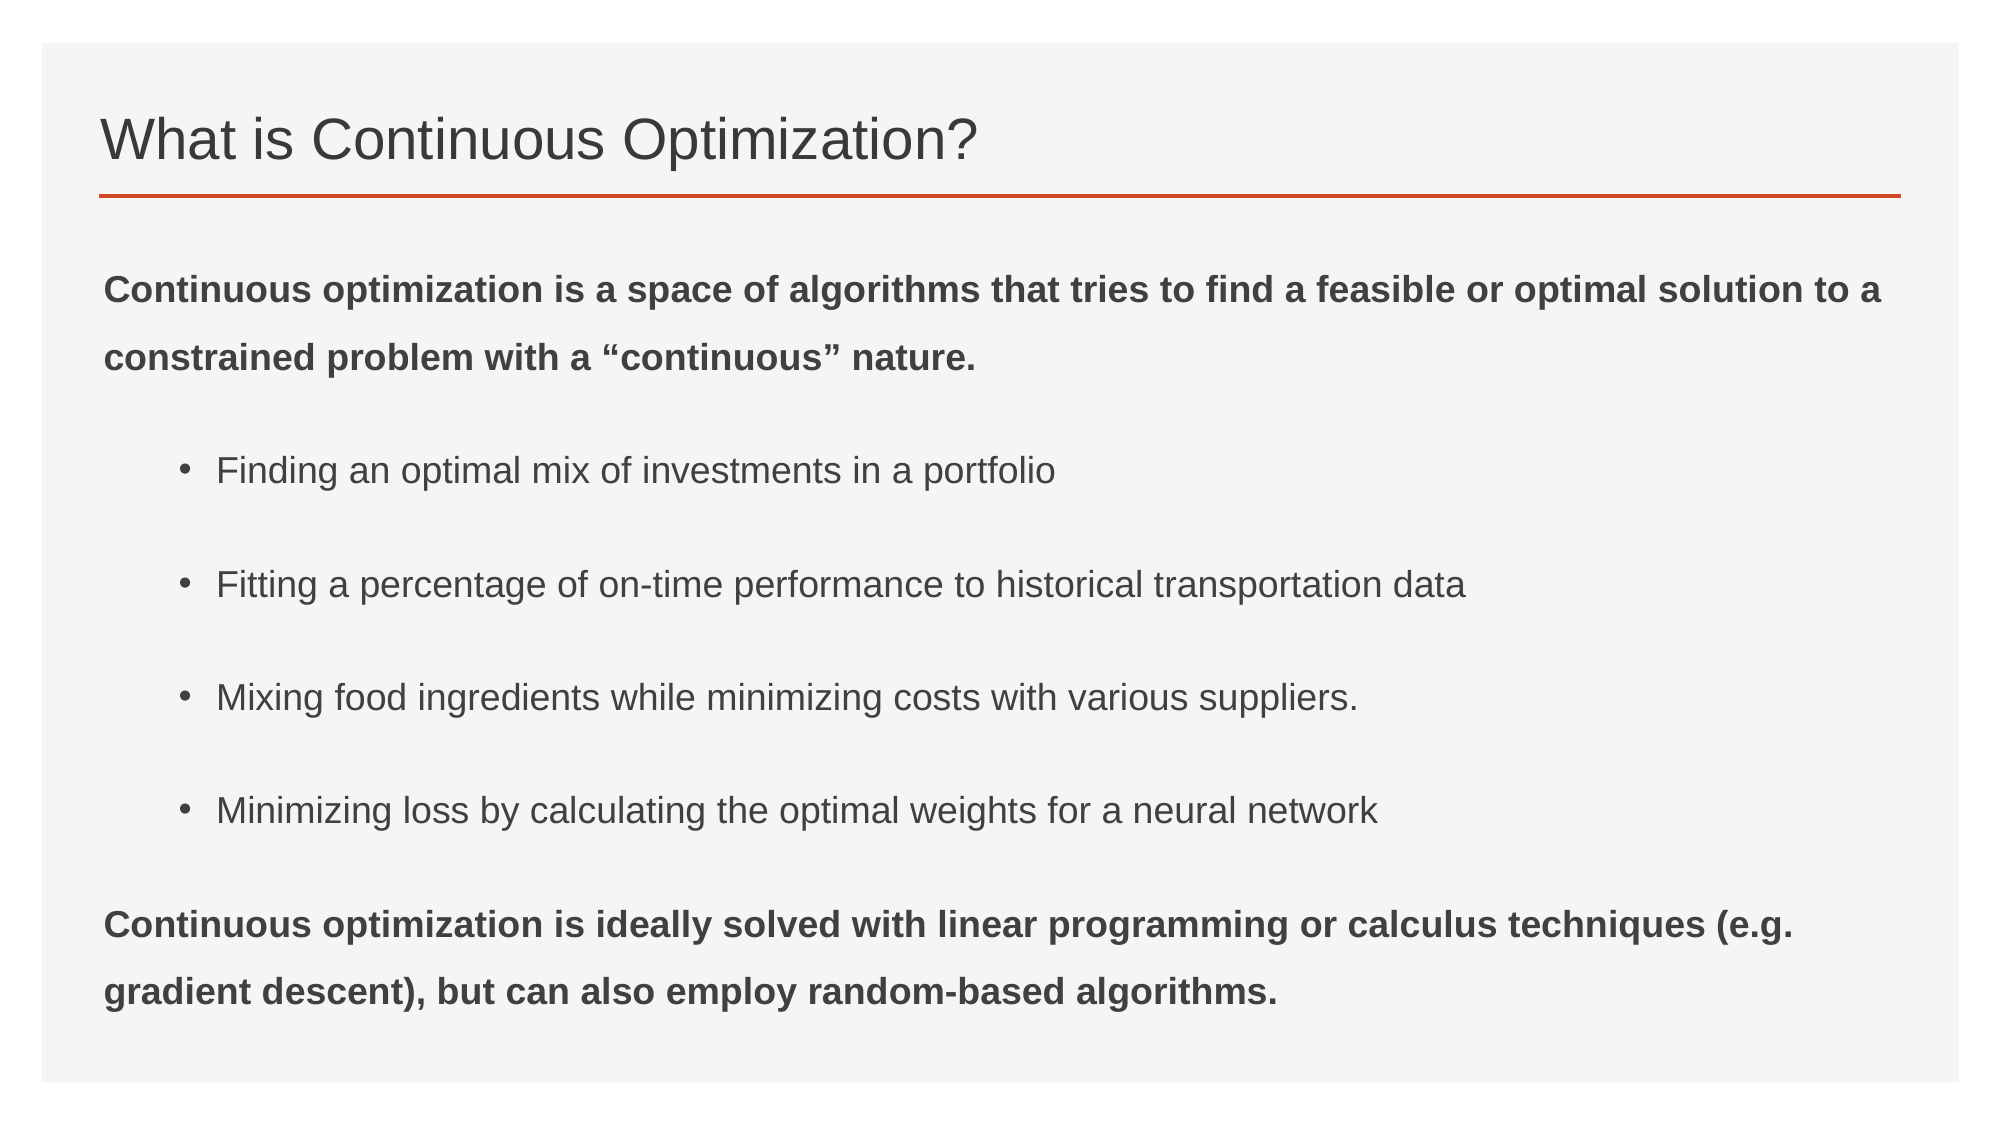

# What is Continuous Optimization?
Continuous optimization is a space of algorithms that tries to find a feasible or optimal solution to a constrained problem with a “continuous” nature.
Finding an optimal mix of investments in a portfolio
Fitting a percentage of on-time performance to historical transportation data
Mixing food ingredients while minimizing costs with various suppliers.
Minimizing loss by calculating the optimal weights for a neural network
Continuous optimization is ideally solved with linear programming or calculus techniques (e.g. gradient descent), but can also employ random-based algorithms.